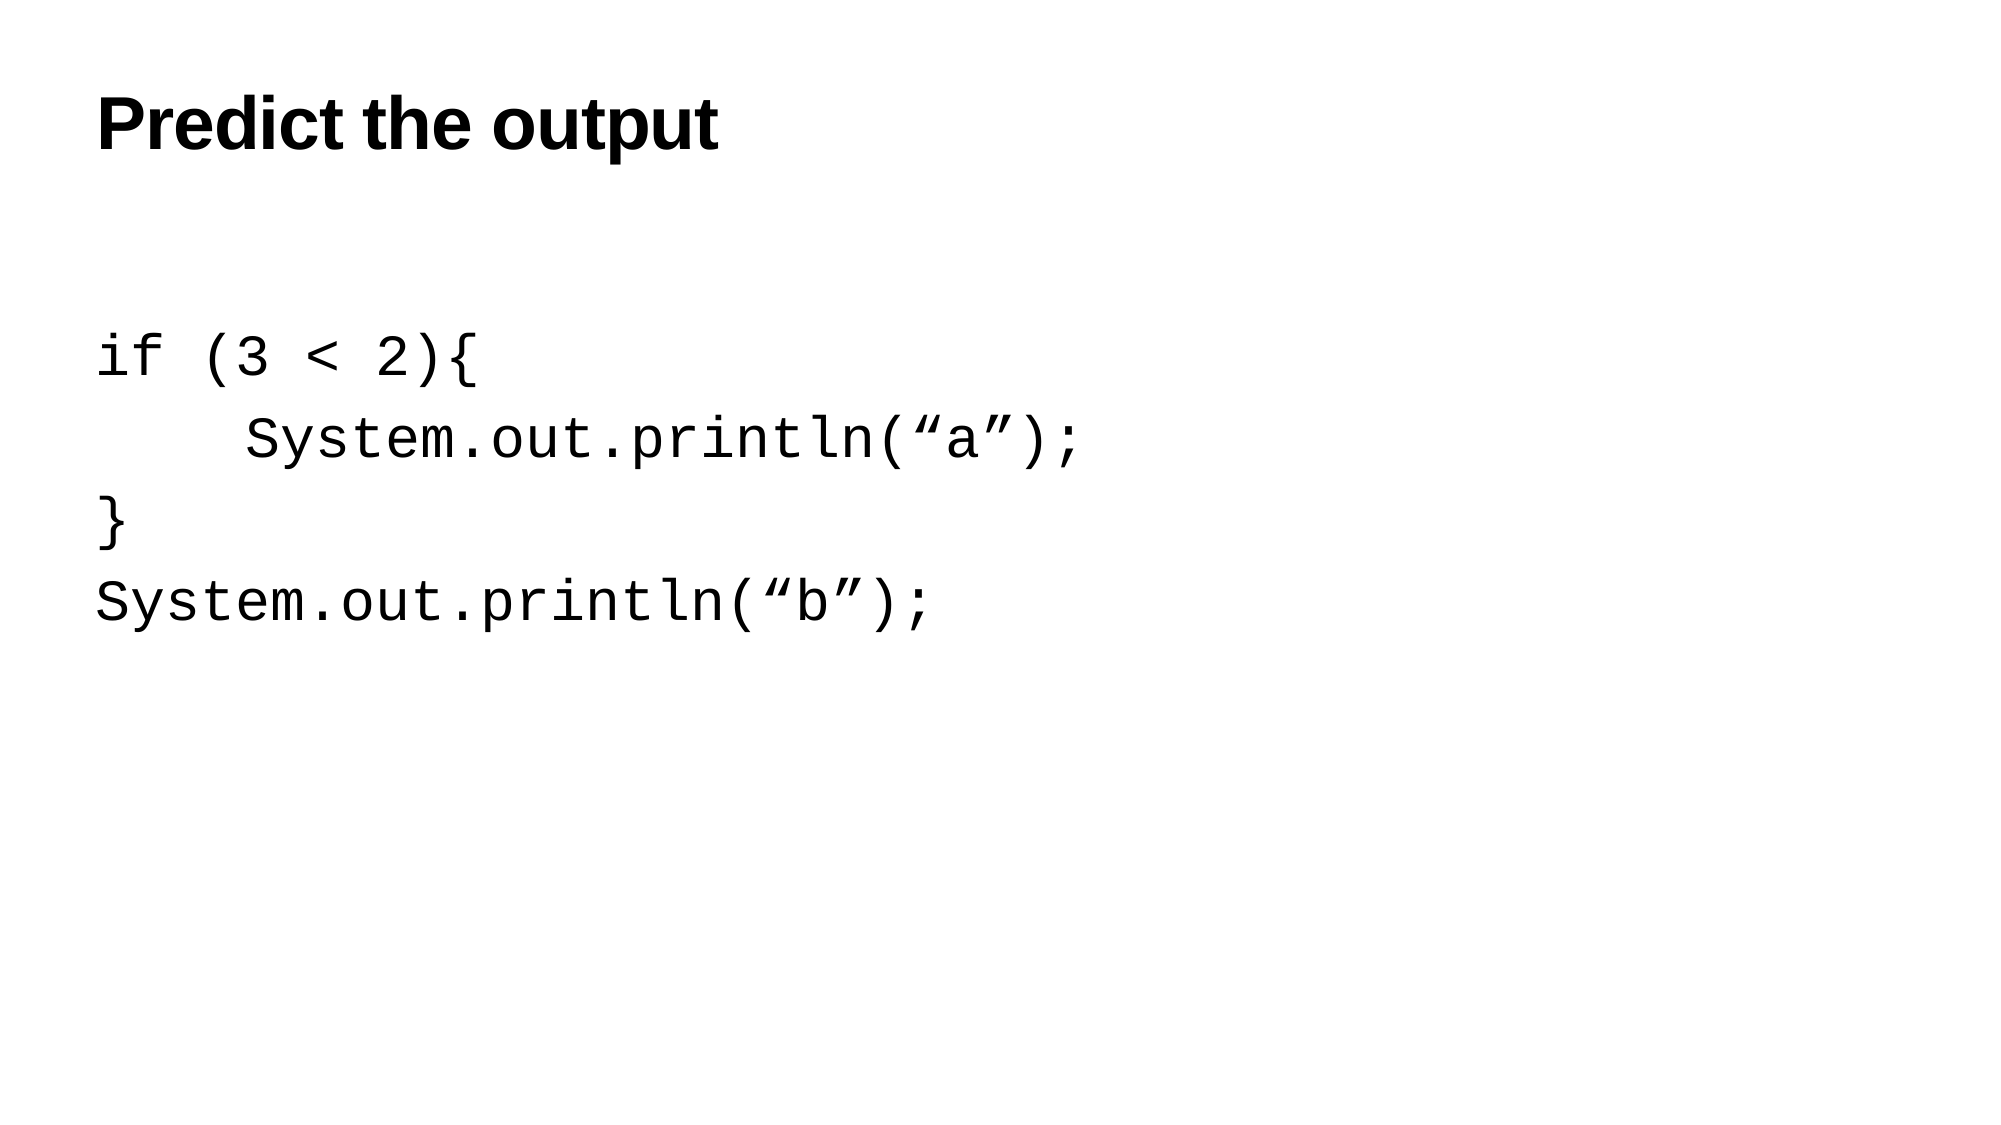

# Predict the output

if (3 < 2){
	System.out.println(“a”);
}
System.out.println(“b”);